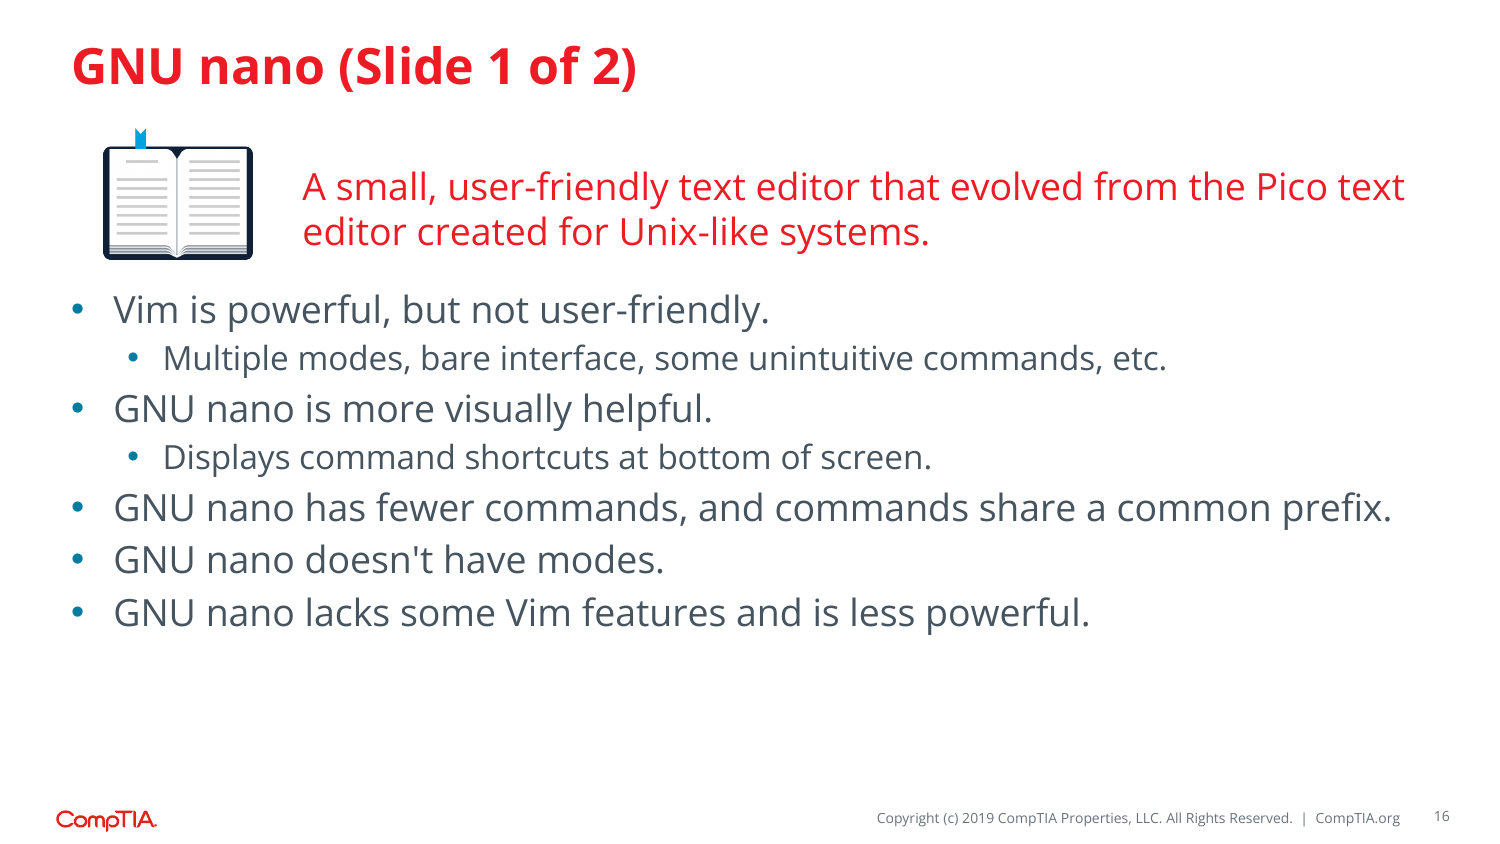

# GNU nano (Slide 1 of 2)
A small, user-friendly text editor that evolved from the Pico text editor created for Unix-like systems.
Vim is powerful, but not user-friendly.
Multiple modes, bare interface, some unintuitive commands, etc.
GNU nano is more visually helpful.
Displays command shortcuts at bottom of screen.
GNU nano has fewer commands, and commands share a common prefix.
GNU nano doesn't have modes.
GNU nano lacks some Vim features and is less powerful.

16